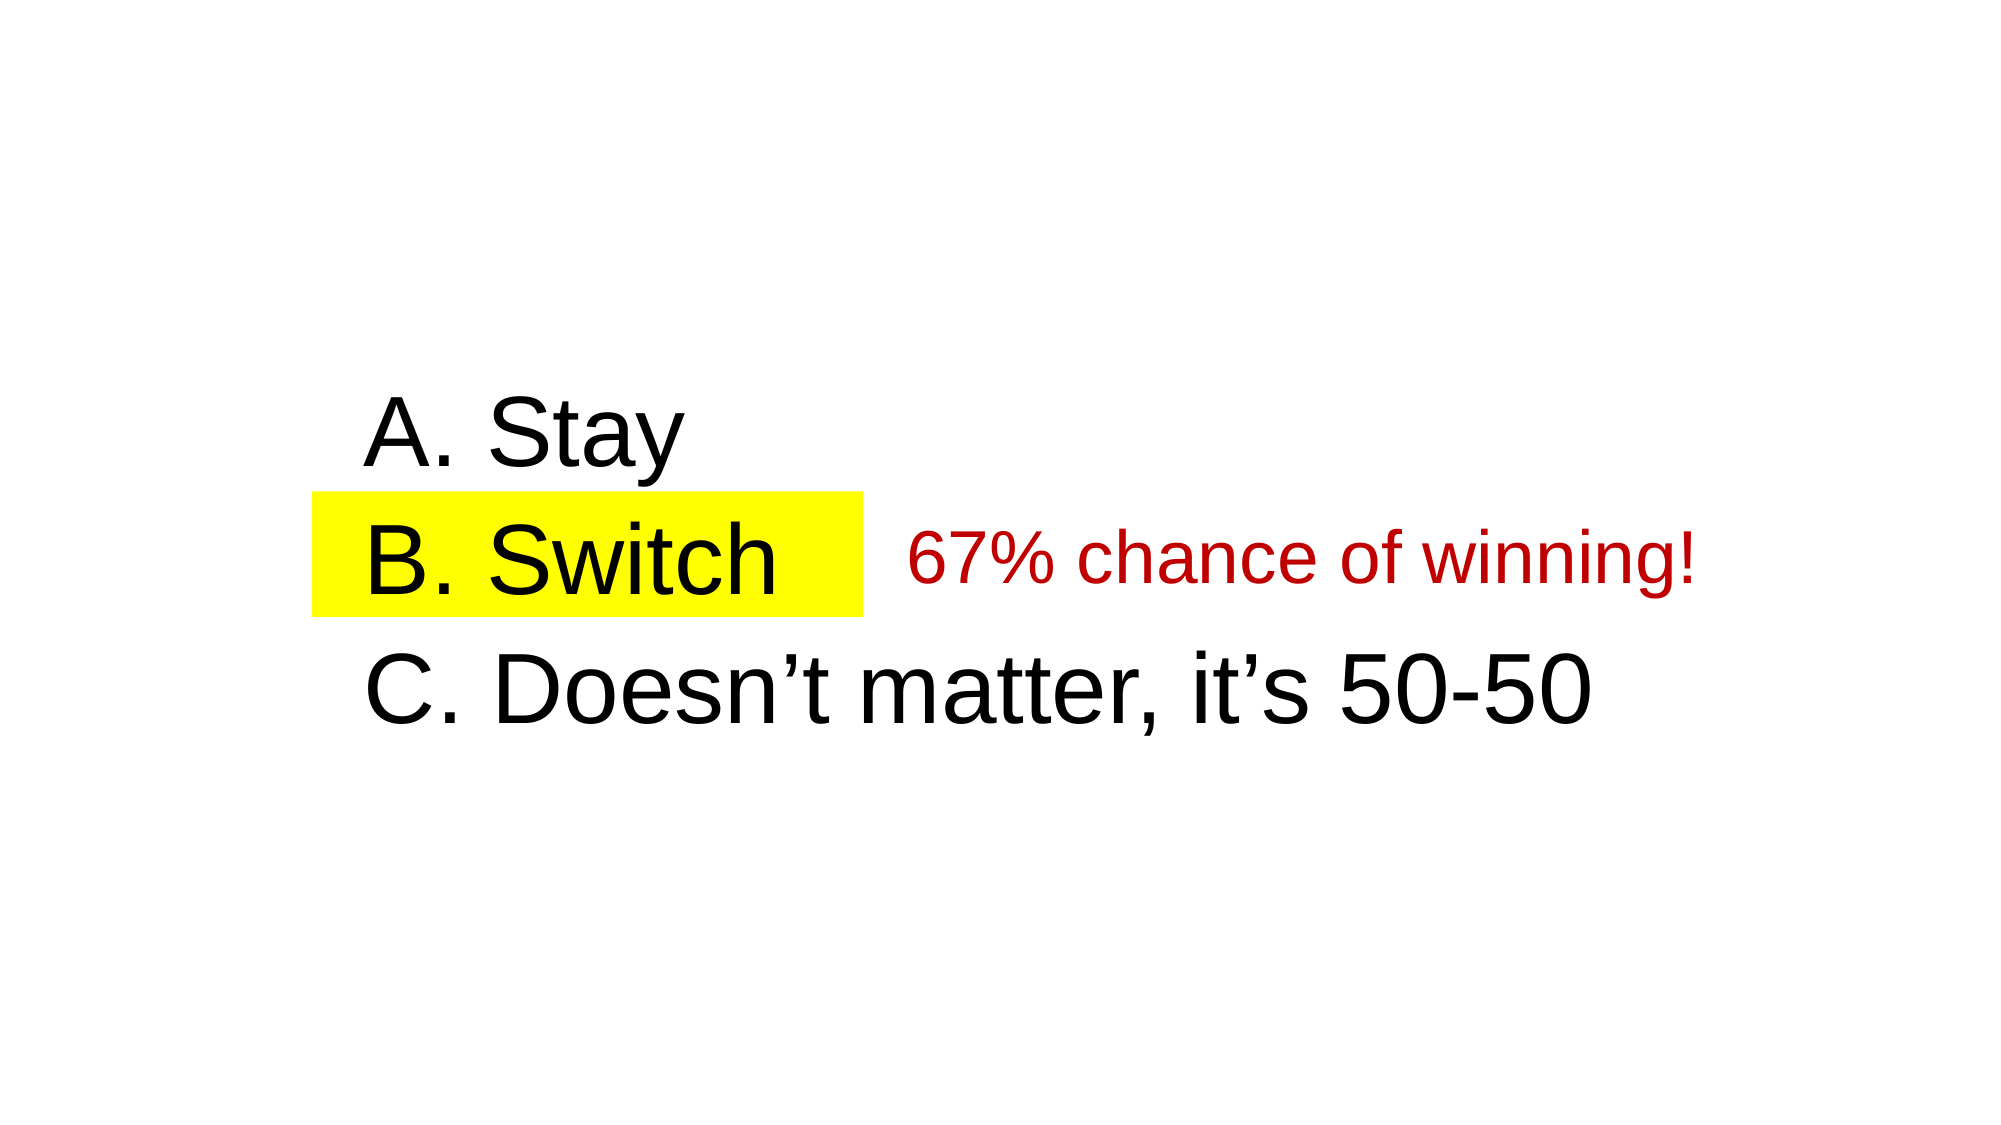

#
 Stay
 Switch
 Doesn’t matter, it’s 50-50

67% chance of winning!